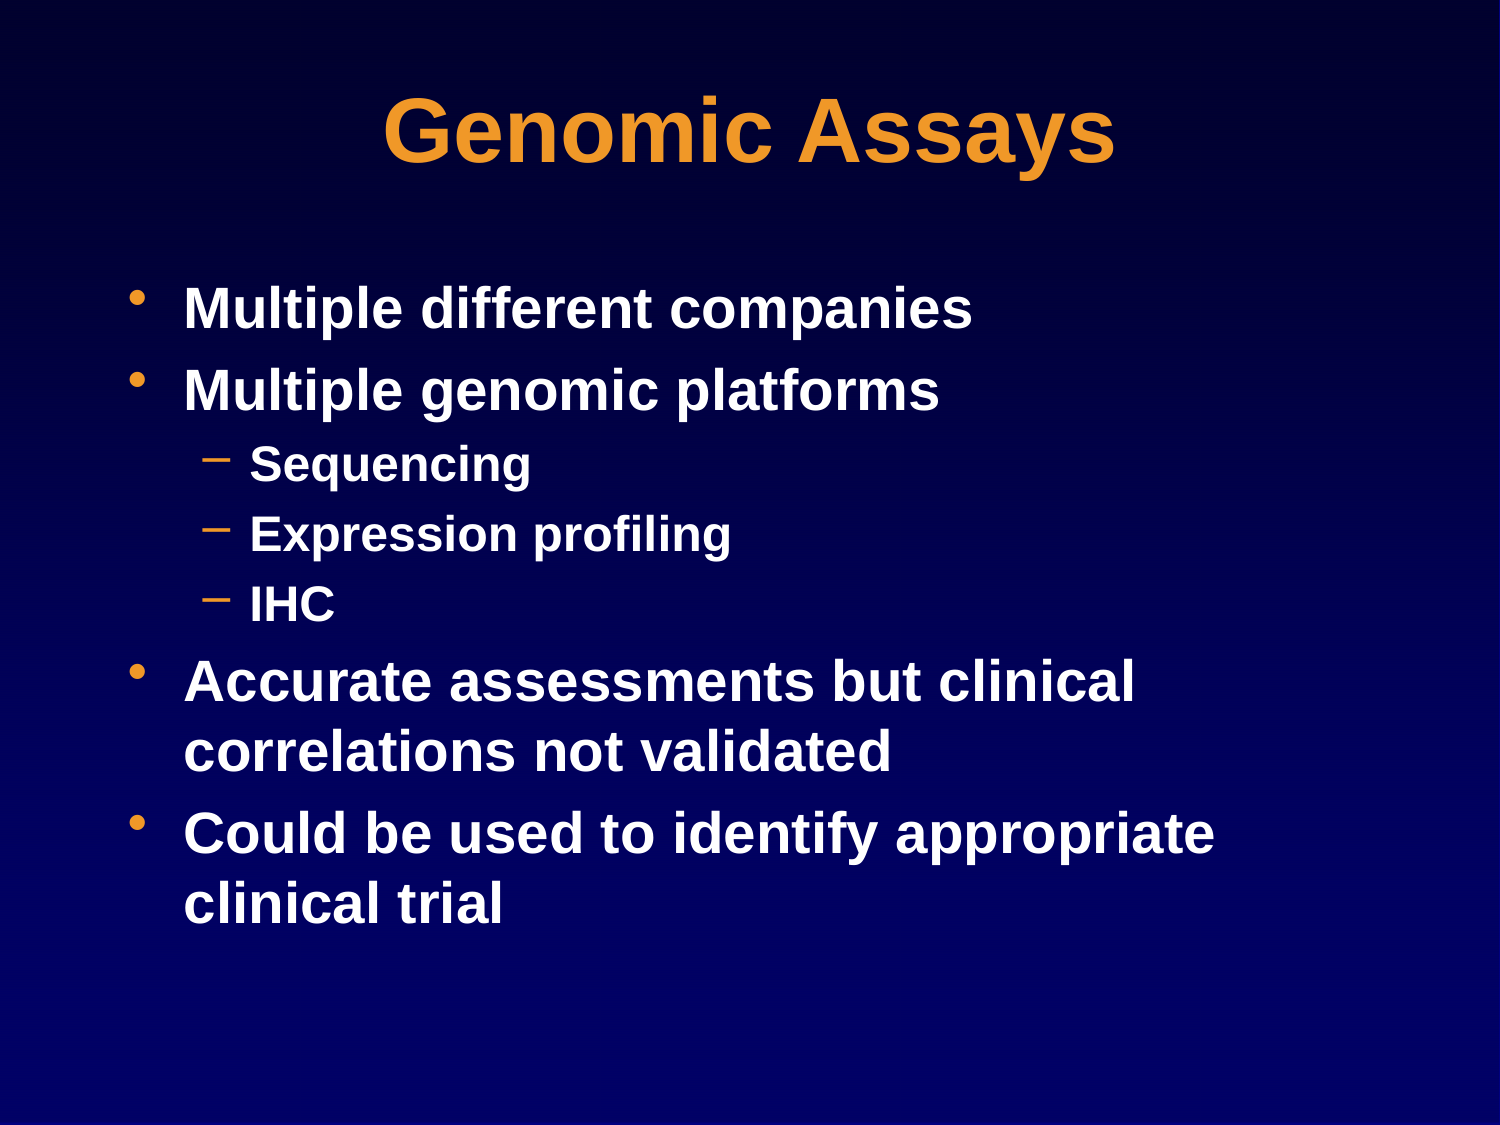

# Genomic Assays
Multiple different companies
Multiple genomic platforms
Sequencing
Expression profiling
IHC
Accurate assessments but clinical correlations not validated
Could be used to identify appropriate clinical trial